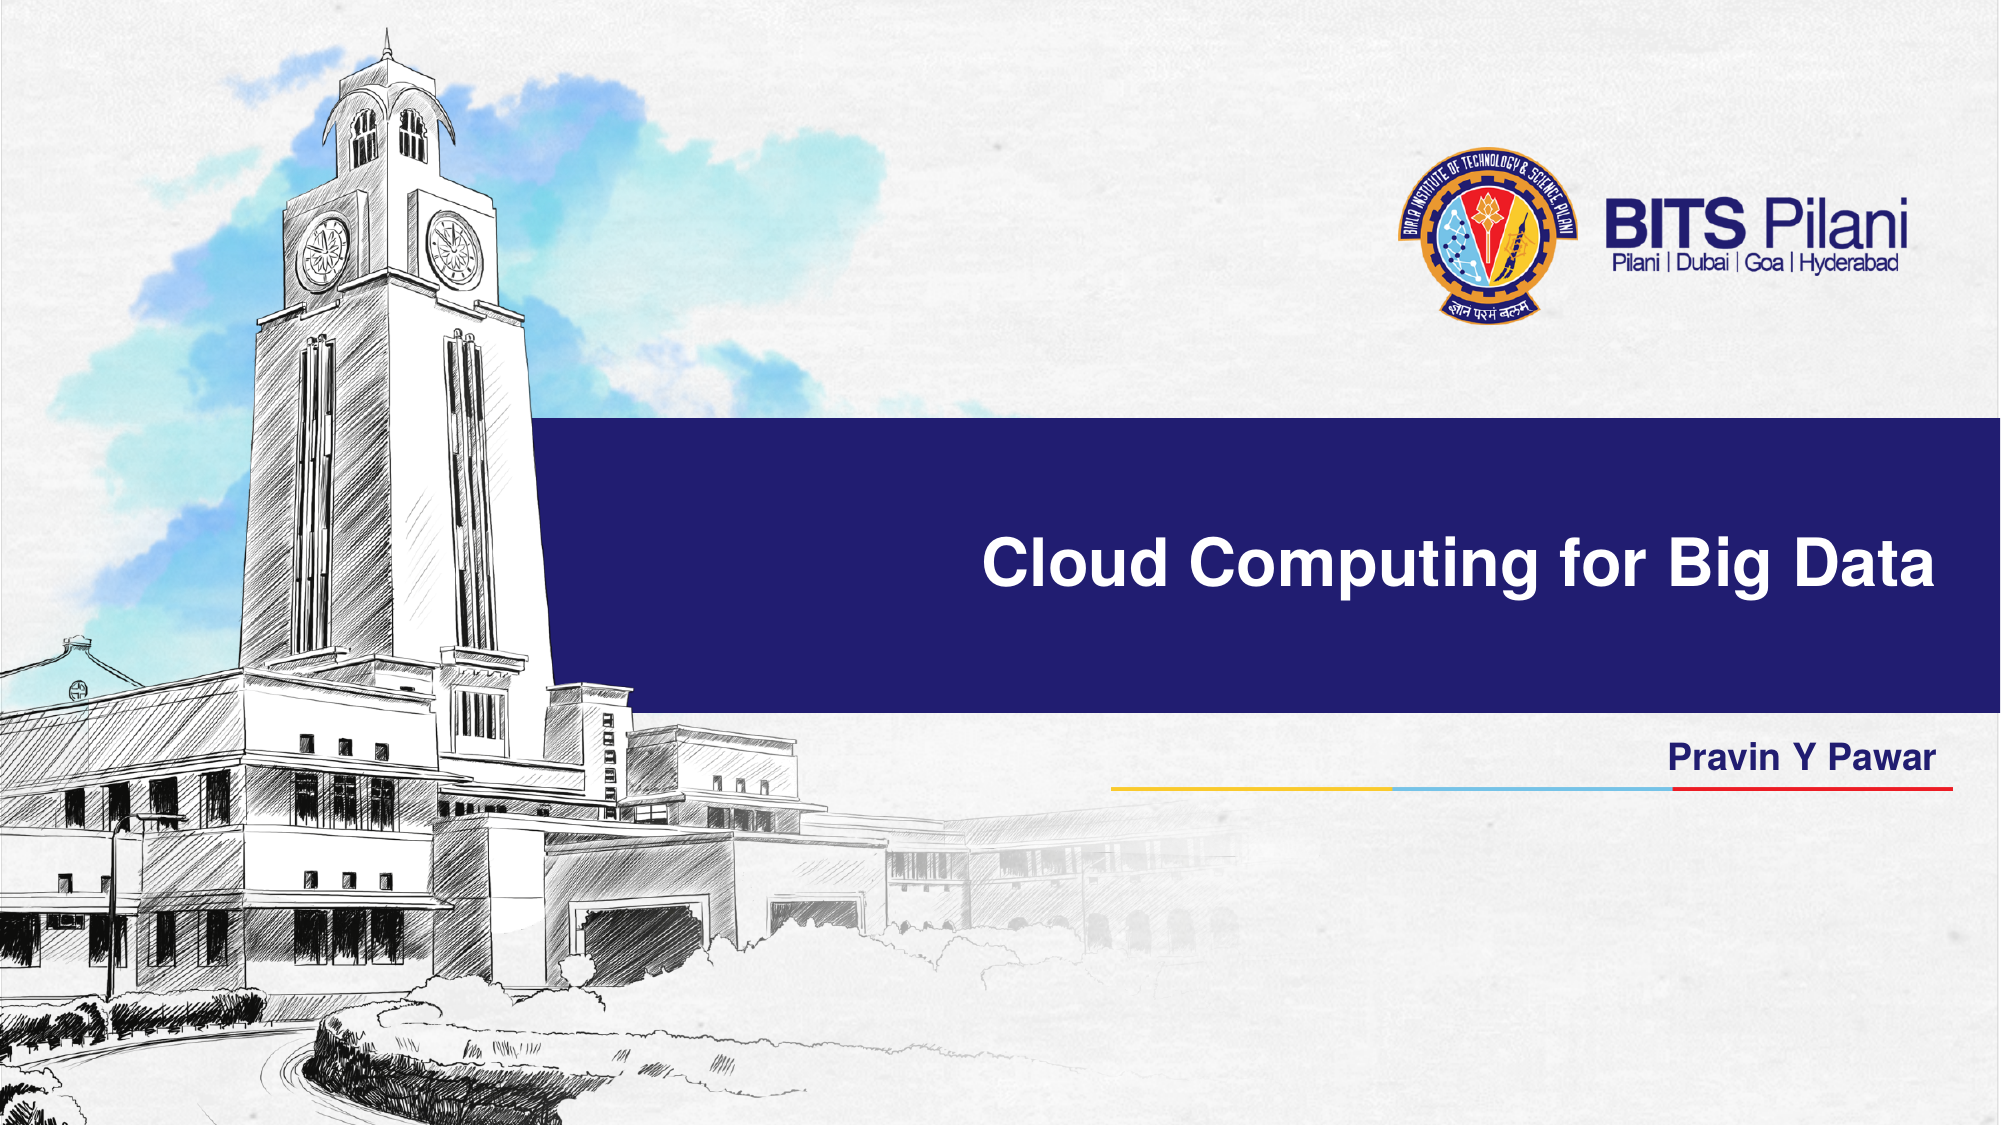

# Cloud Computing for Big Data
Pravin Y Pawar